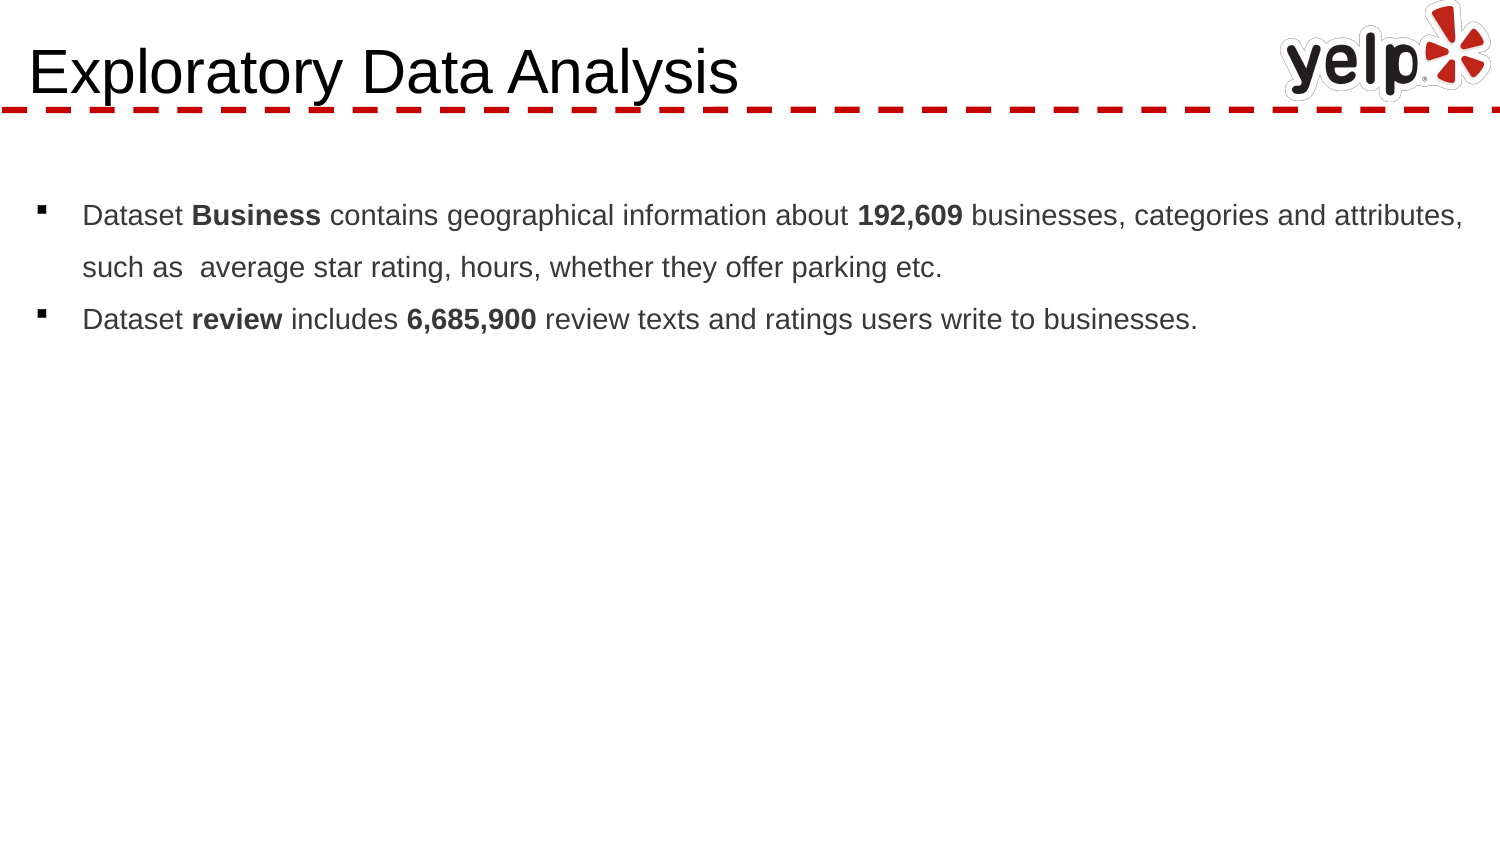

# Exploratory Data Analysis
Dataset Business contains geographical information about 192,609 businesses, categories and attributes, such as  average star rating, hours, whether they offer parking etc.
Dataset review includes 6,685,900 review texts and ratings users write to businesses.